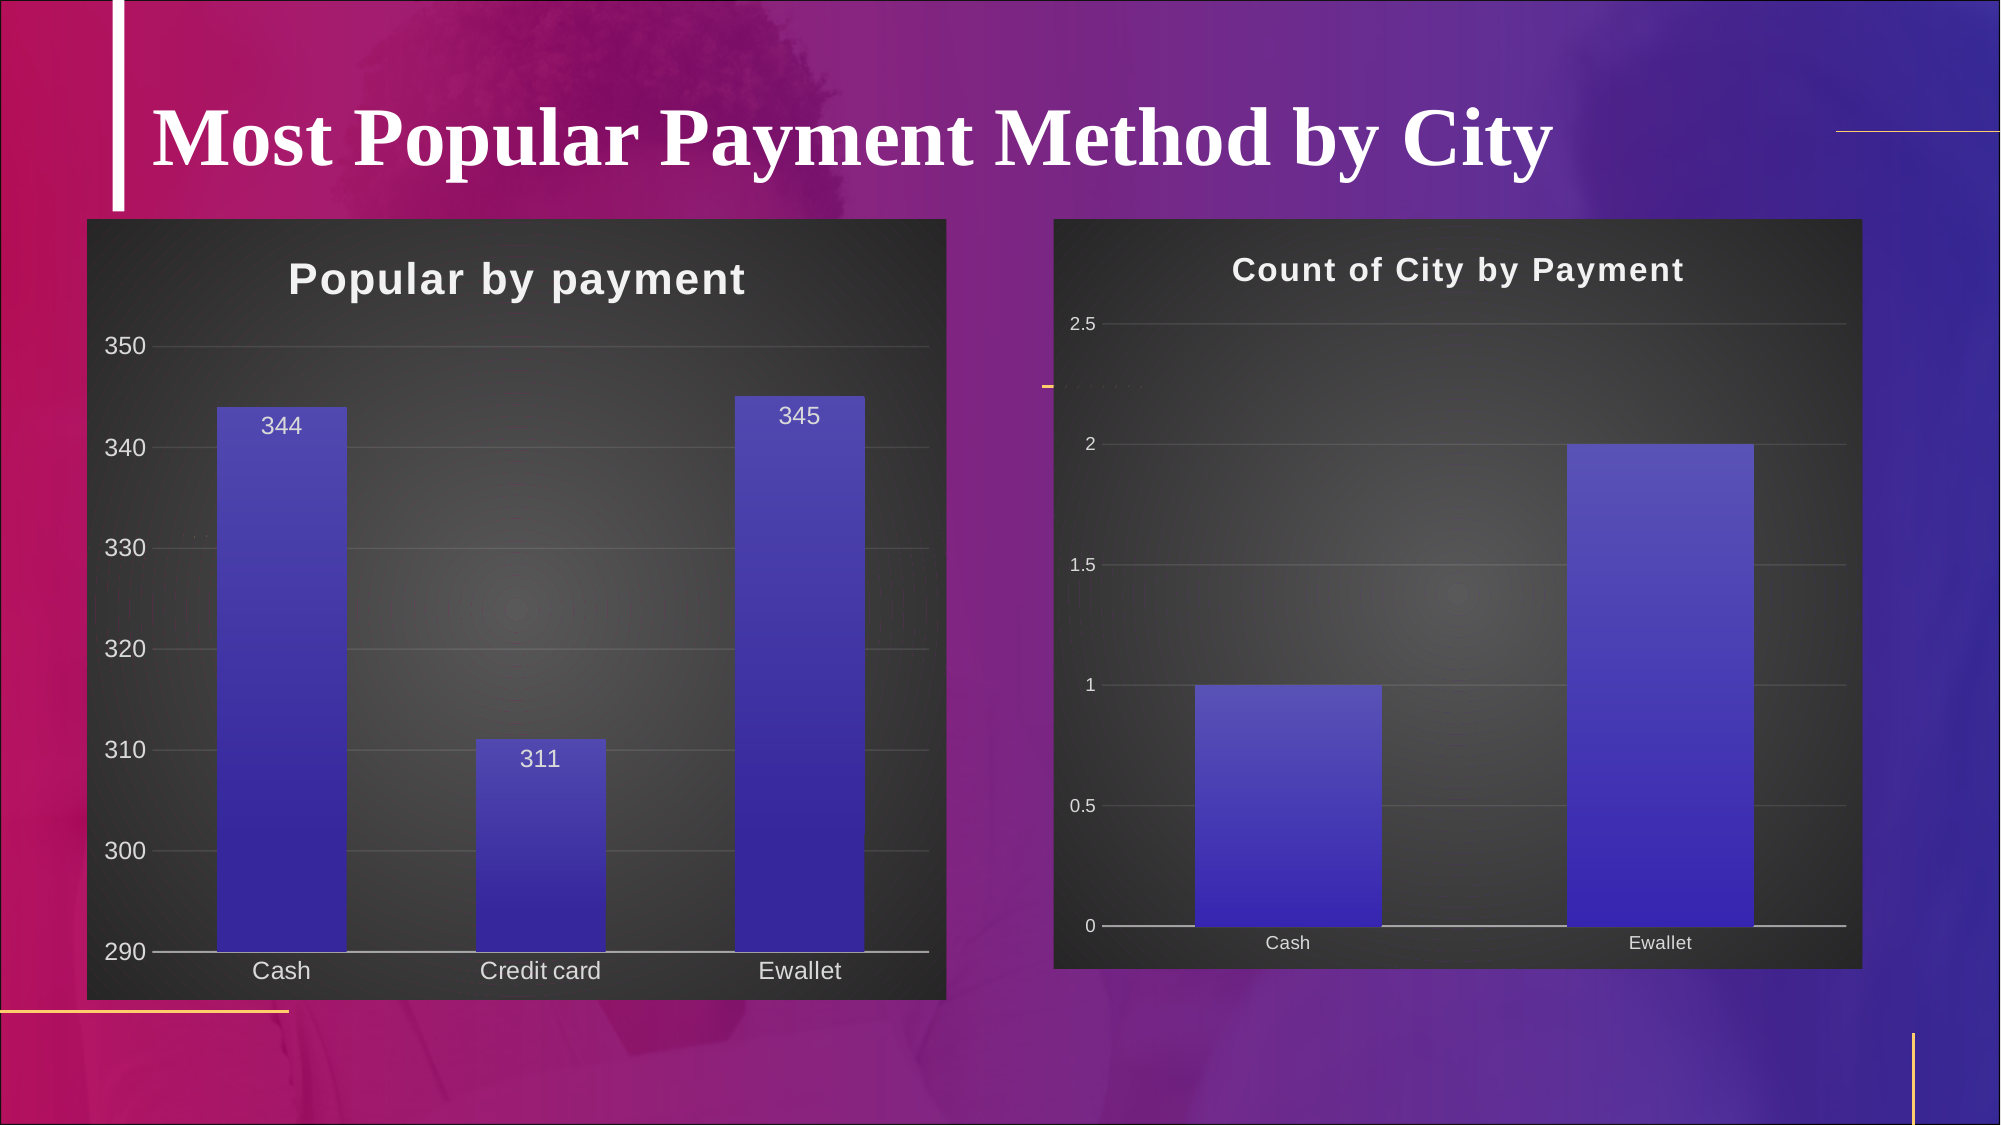

# Most Popular Payment Method by City

### Chart: Popular by payment

| Category | Total |
|---|---|
| Cash | 344.0 |
| Credit card | 311.0 |
| Ewallet | 345.0 |

### Chart: Count of City by Payment

| Category | Total |
|---|---|
| Cash | 1.0 |
| Ewallet | 2.0 |